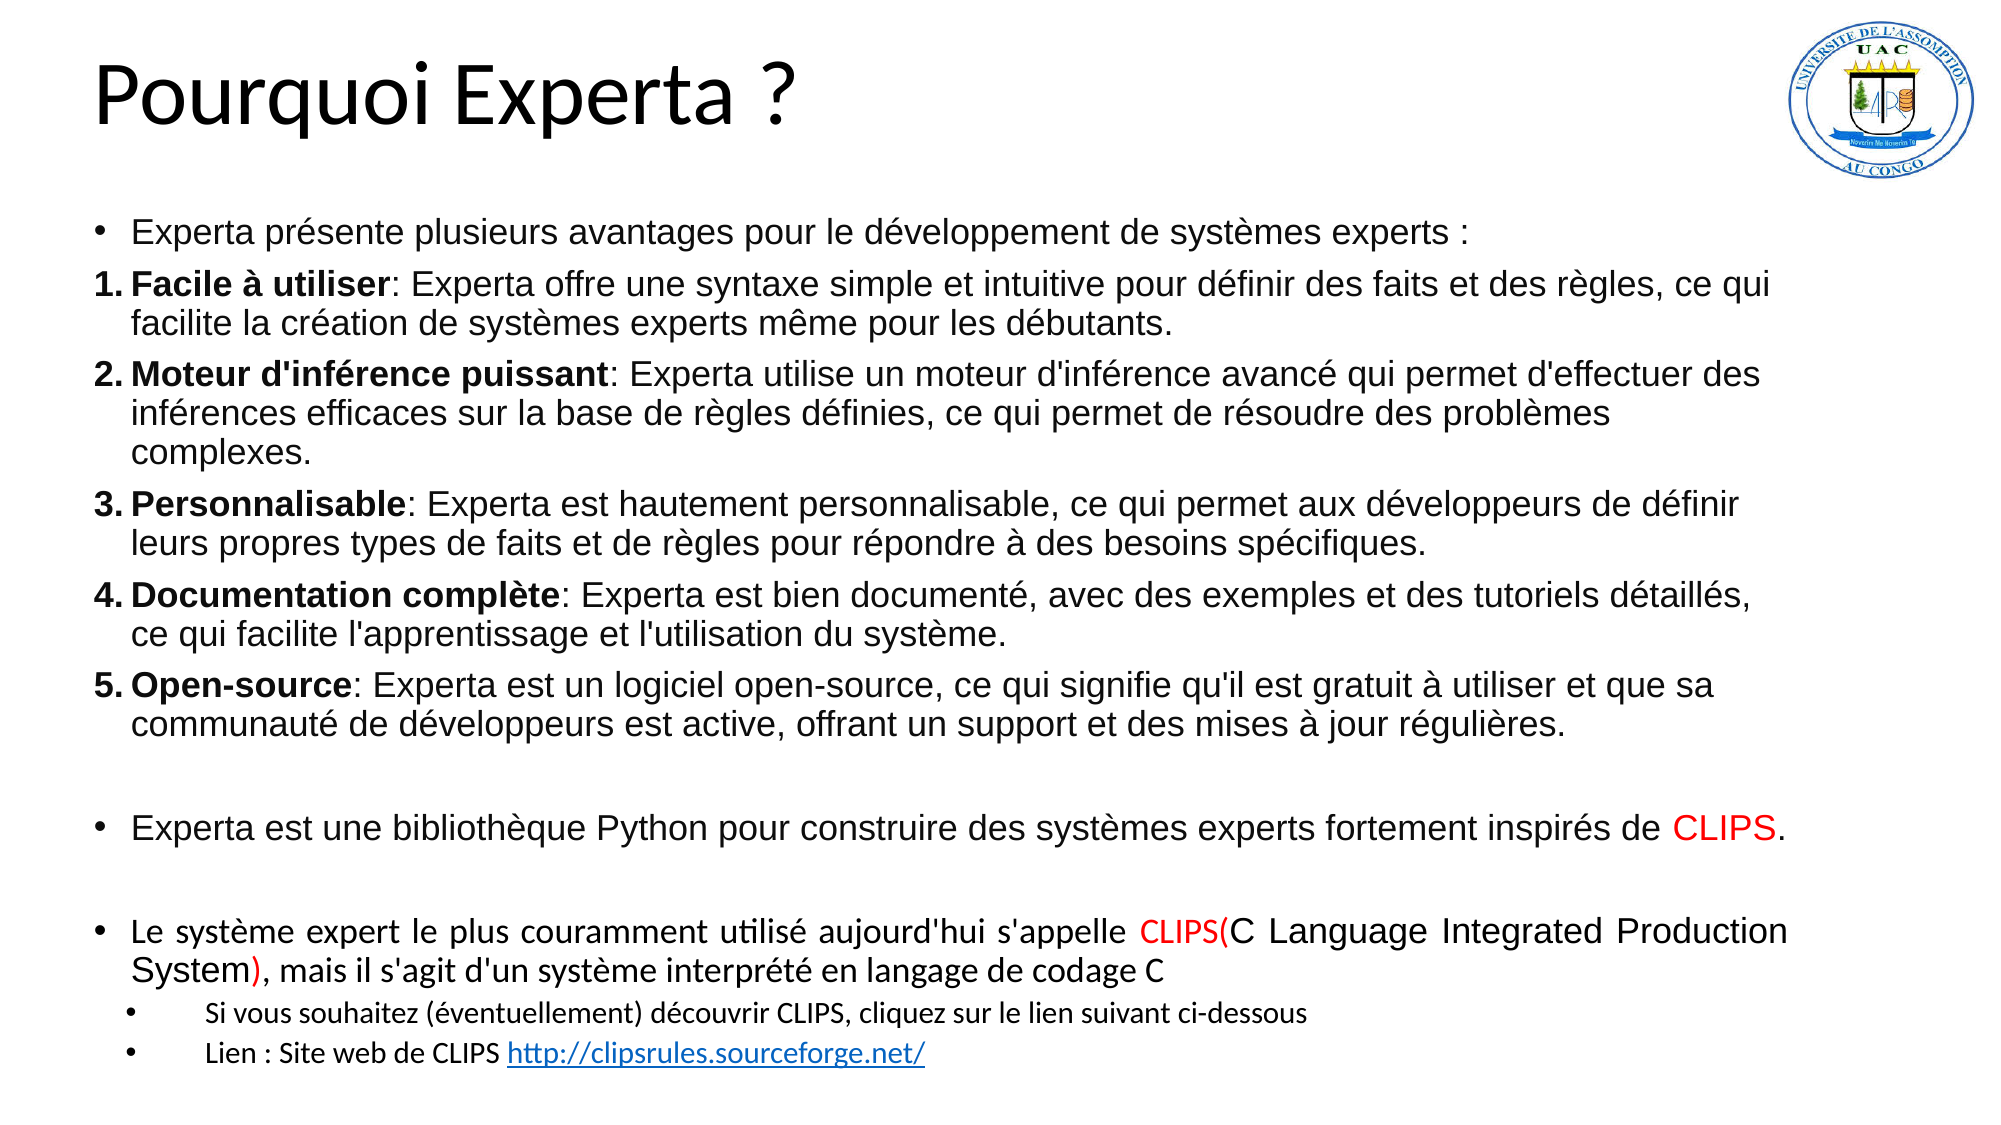

# Pourquoi Experta ?
Experta présente plusieurs avantages pour le développement de systèmes experts :
Facile à utiliser: Experta offre une syntaxe simple et intuitive pour définir des faits et des règles, ce qui facilite la création de systèmes experts même pour les débutants.
Moteur d'inférence puissant: Experta utilise un moteur d'inférence avancé qui permet d'effectuer des inférences efficaces sur la base de règles définies, ce qui permet de résoudre des problèmes complexes.
Personnalisable: Experta est hautement personnalisable, ce qui permet aux développeurs de définir leurs propres types de faits et de règles pour répondre à des besoins spécifiques.
Documentation complète: Experta est bien documenté, avec des exemples et des tutoriels détaillés, ce qui facilite l'apprentissage et l'utilisation du système.
Open-source: Experta est un logiciel open-source, ce qui signifie qu'il est gratuit à utiliser et que sa communauté de développeurs est active, offrant un support et des mises à jour régulières.

Experta est une bibliothèque Python pour construire des systèmes experts fortement inspirés de CLIPS.

Le système expert le plus couramment utilisé aujourd'hui s'appelle CLIPS(C Language Integrated Production System), mais il s'agit d'un système interprété en langage de codage C
Si vous souhaitez (éventuellement) découvrir CLIPS, cliquez sur le lien suivant ci-dessous
Lien : Site web de CLIPS http://clipsrules.sourceforge.net/